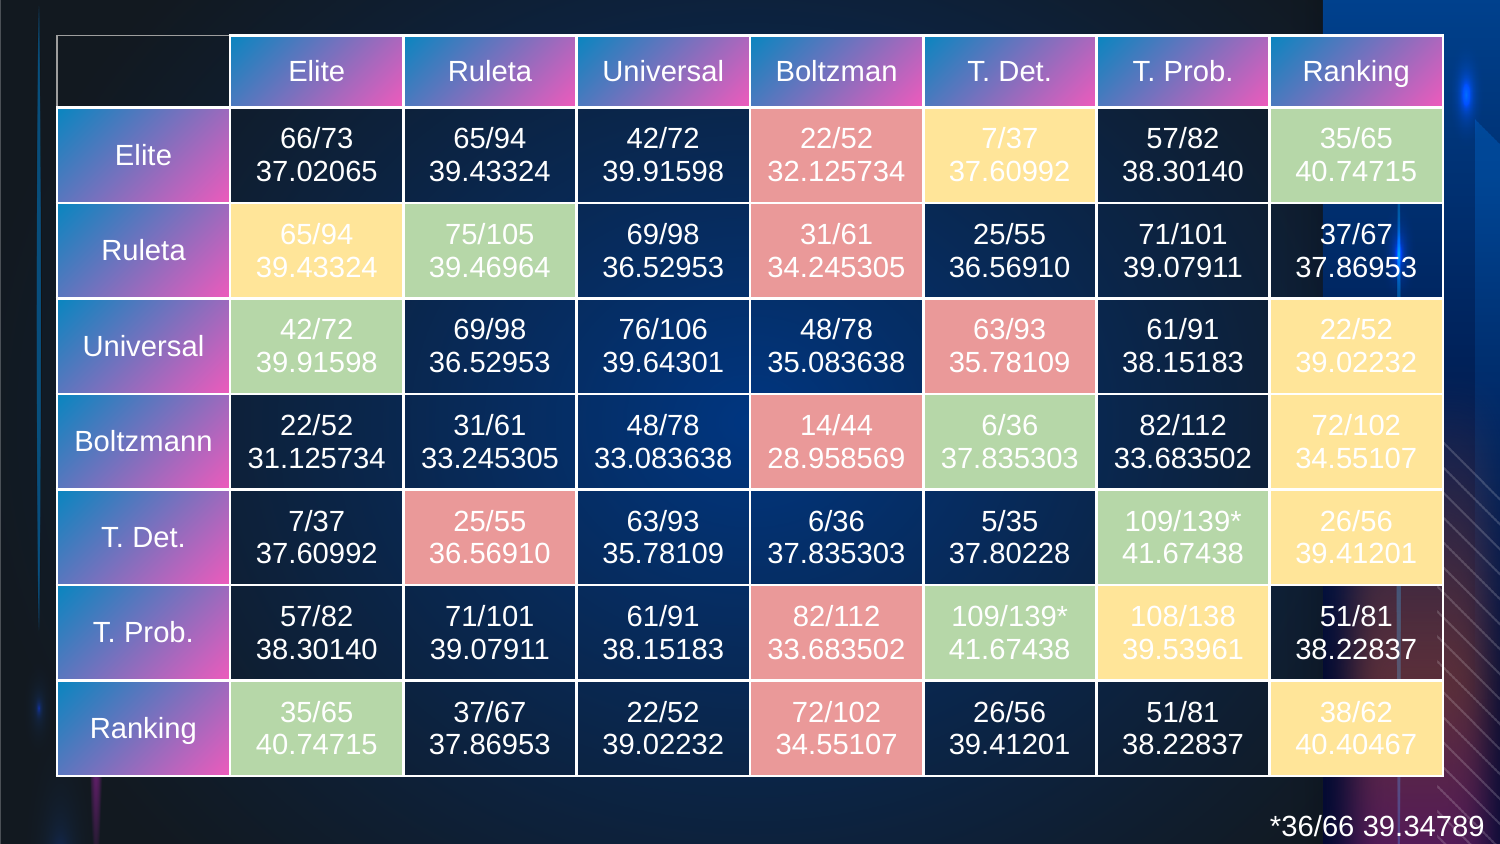

|  | Elite | Ruleta | Universal | Boltzman | T. Det. | T. Prob. | Ranking |
| --- | --- | --- | --- | --- | --- | --- | --- |
| Elite | 66/73 37.02065 | 65/94 39.43324 | 42/72 39.91598 | 22/52 32.125734 | 7/37 37.60992 | 57/82 38.30140 | 35/65 40.74715 |
| Ruleta | 65/94 39.43324 | 75/105 39.46964 | 69/98 36.52953 | 31/61 34.245305 | 25/55 36.56910 | 71/101 39.07911 | 37/67 37.86953 |
| Universal | 42/72 39.91598 | 69/98 36.52953 | 76/106 39.64301 | 48/78 35.083638 | 63/93 35.78109 | 61/91 38.15183 | 22/52 39.02232 |
| Boltzmann | 22/52 31.125734 | 31/61 33.245305 | 48/78 33.083638 | 14/44 28.958569 | 6/36 37.835303 | 82/112 33.683502 | 72/102 34.55107 |
| T. Det. | 7/37 37.60992 | 25/55 36.56910 | 63/93 35.78109 | 6/36 37.835303 | 5/35 37.80228 | 109/139\* 41.67438 | 26/56 39.41201 |
| T. Prob. | 57/82 38.30140 | 71/101 39.07911 | 61/91 38.15183 | 82/112 33.683502 | 109/139\* 41.67438 | 108/138 39.53961 | 51/81 38.22837 |
| Ranking | 35/65 40.74715 | 37/67 37.86953 | 22/52 39.02232 | 72/102 34.55107 | 26/56 39.41201 | 51/81 38.22837 | 38/62 40.40467 |
*36/66 39.34789